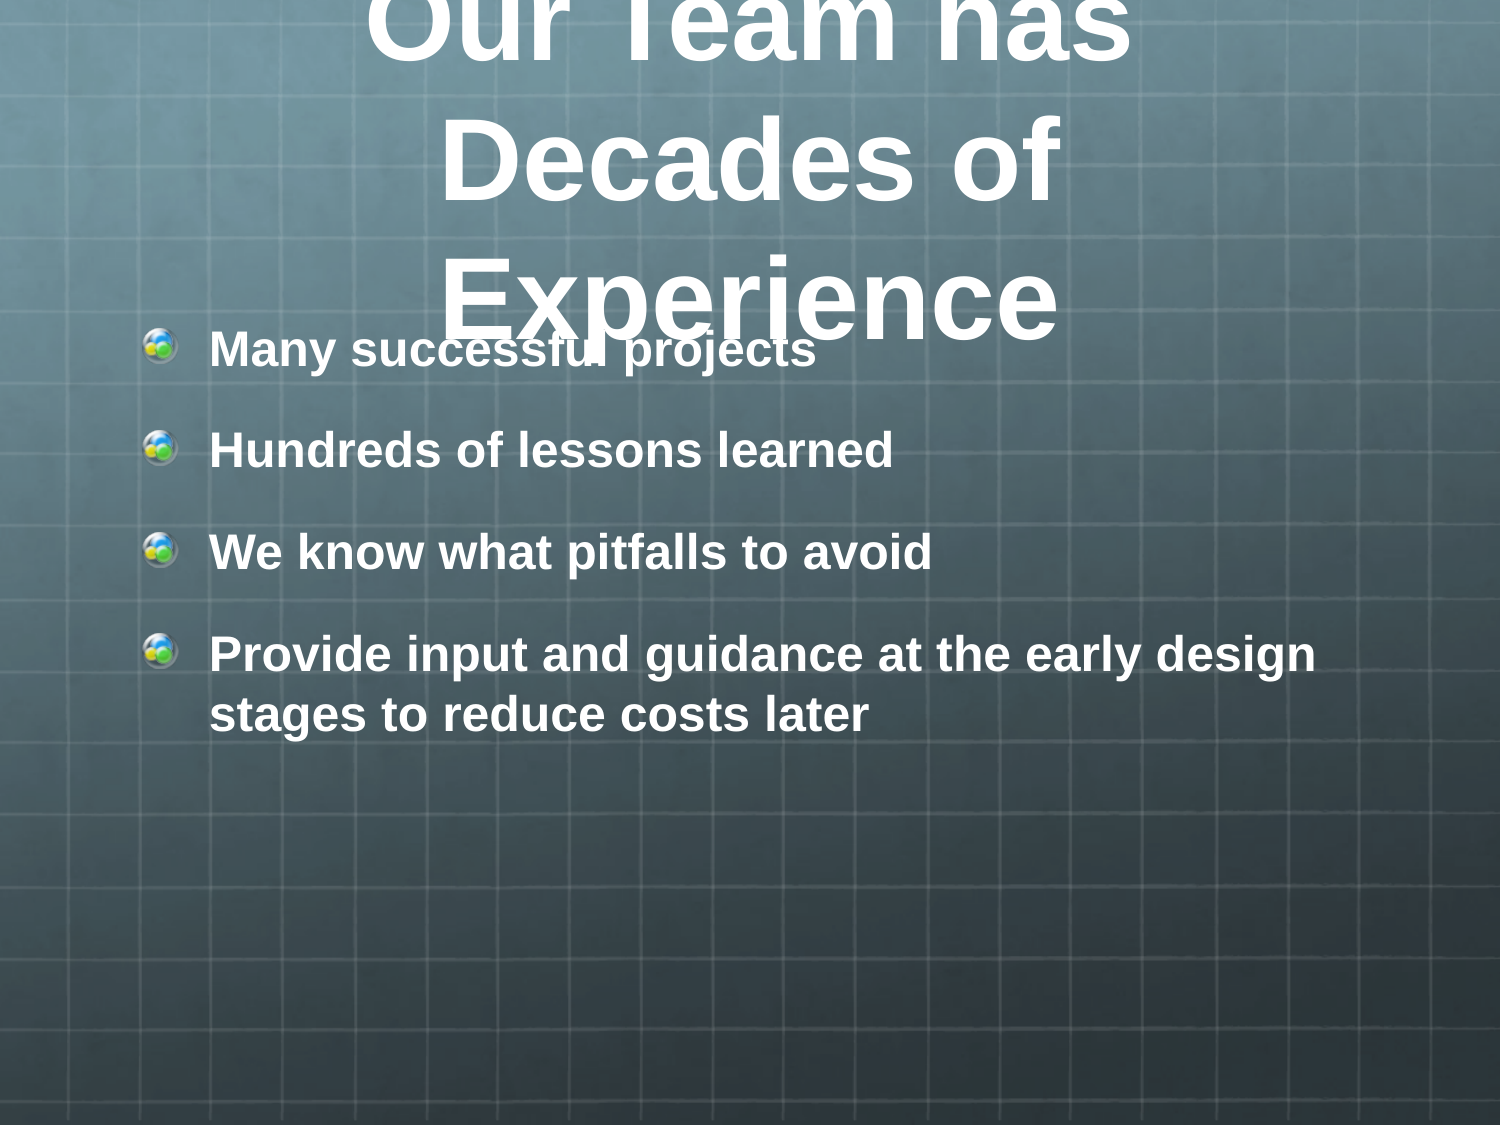

# Our Team has Decades of Experience
Many successful projects
Hundreds of lessons learned
We know what pitfalls to avoid
Provide input and guidance at the early design stages to reduce costs later